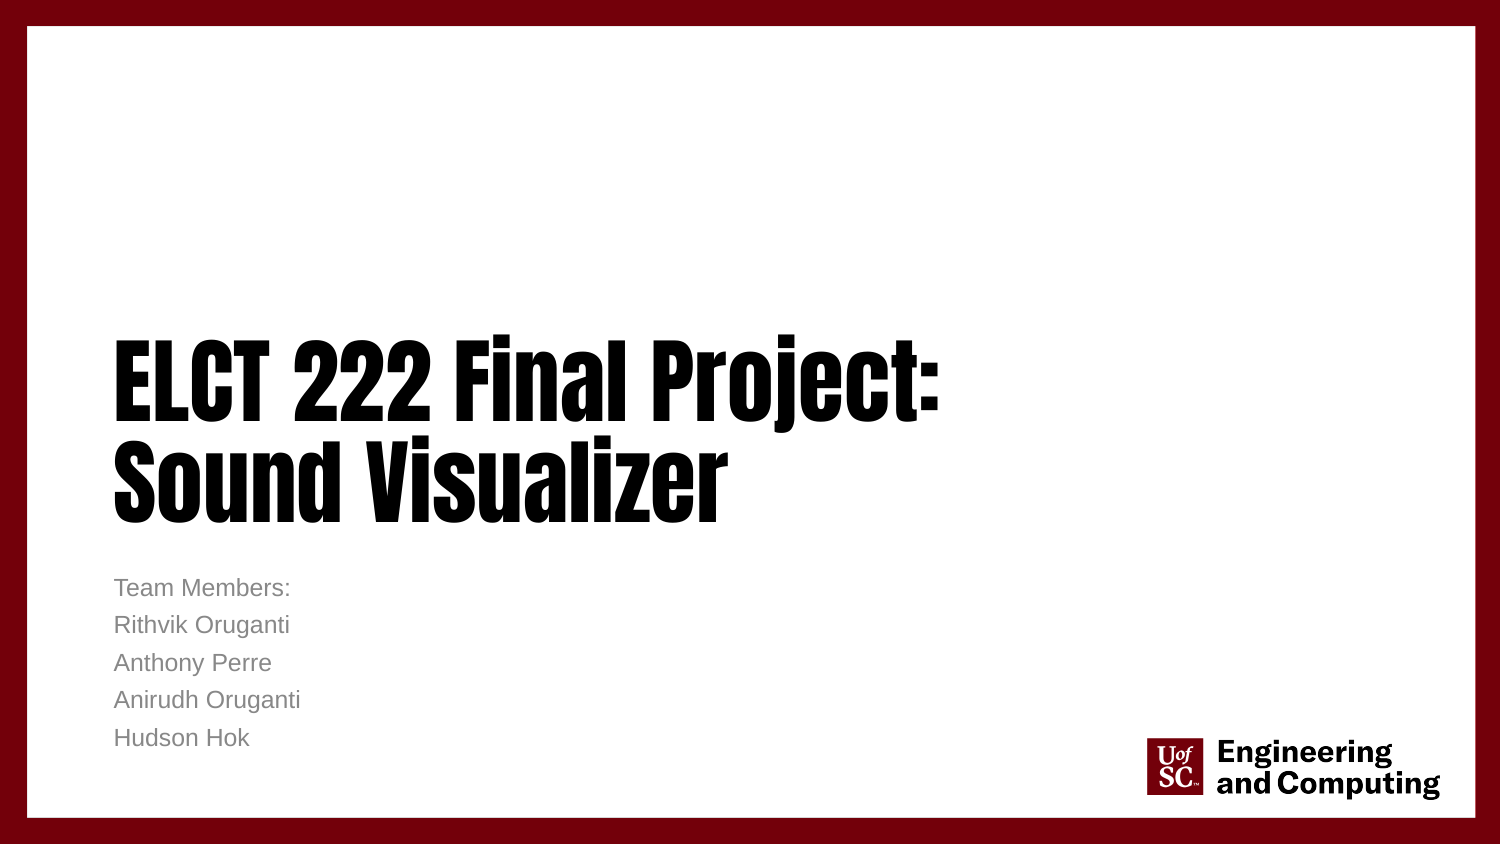

# ELCT 222 Final Project:
Sound Visualizer
Team Members:
Rithvik Oruganti
Anthony Perre
Anirudh Oruganti
Hudson Hok